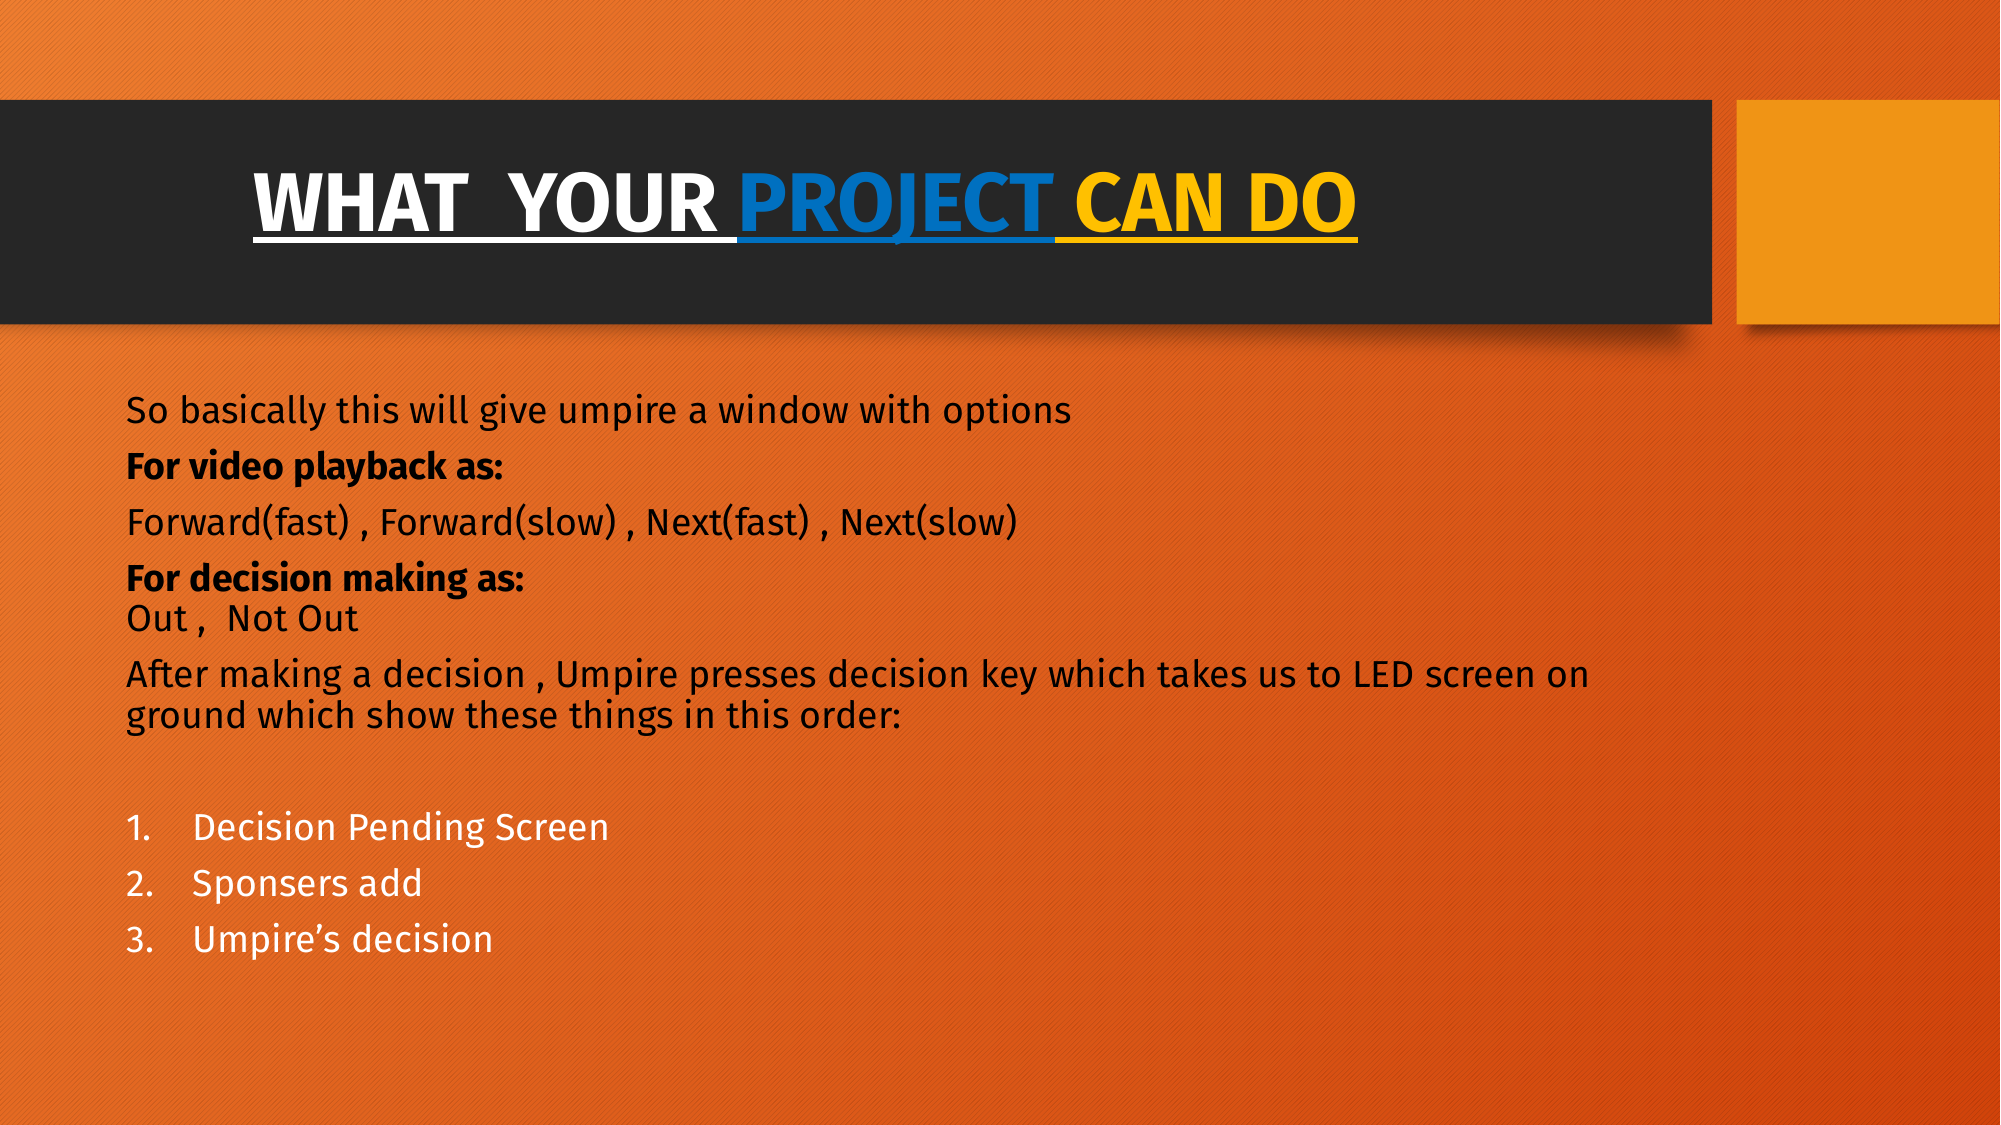

# WHAT  YOUR PROJECT CAN DO
So basically this will give umpire a window with options
For video playback as:
Forward(fast) , Forward(slow) , Next(fast) , Next(slow)
For decision making as:
Out ,  Not Out
After making a decision , Umpire presses decision key which takes us to LED screen on ground which show these things in this order:

Decision Pending Screen
Sponsers add
Umpire’s decision